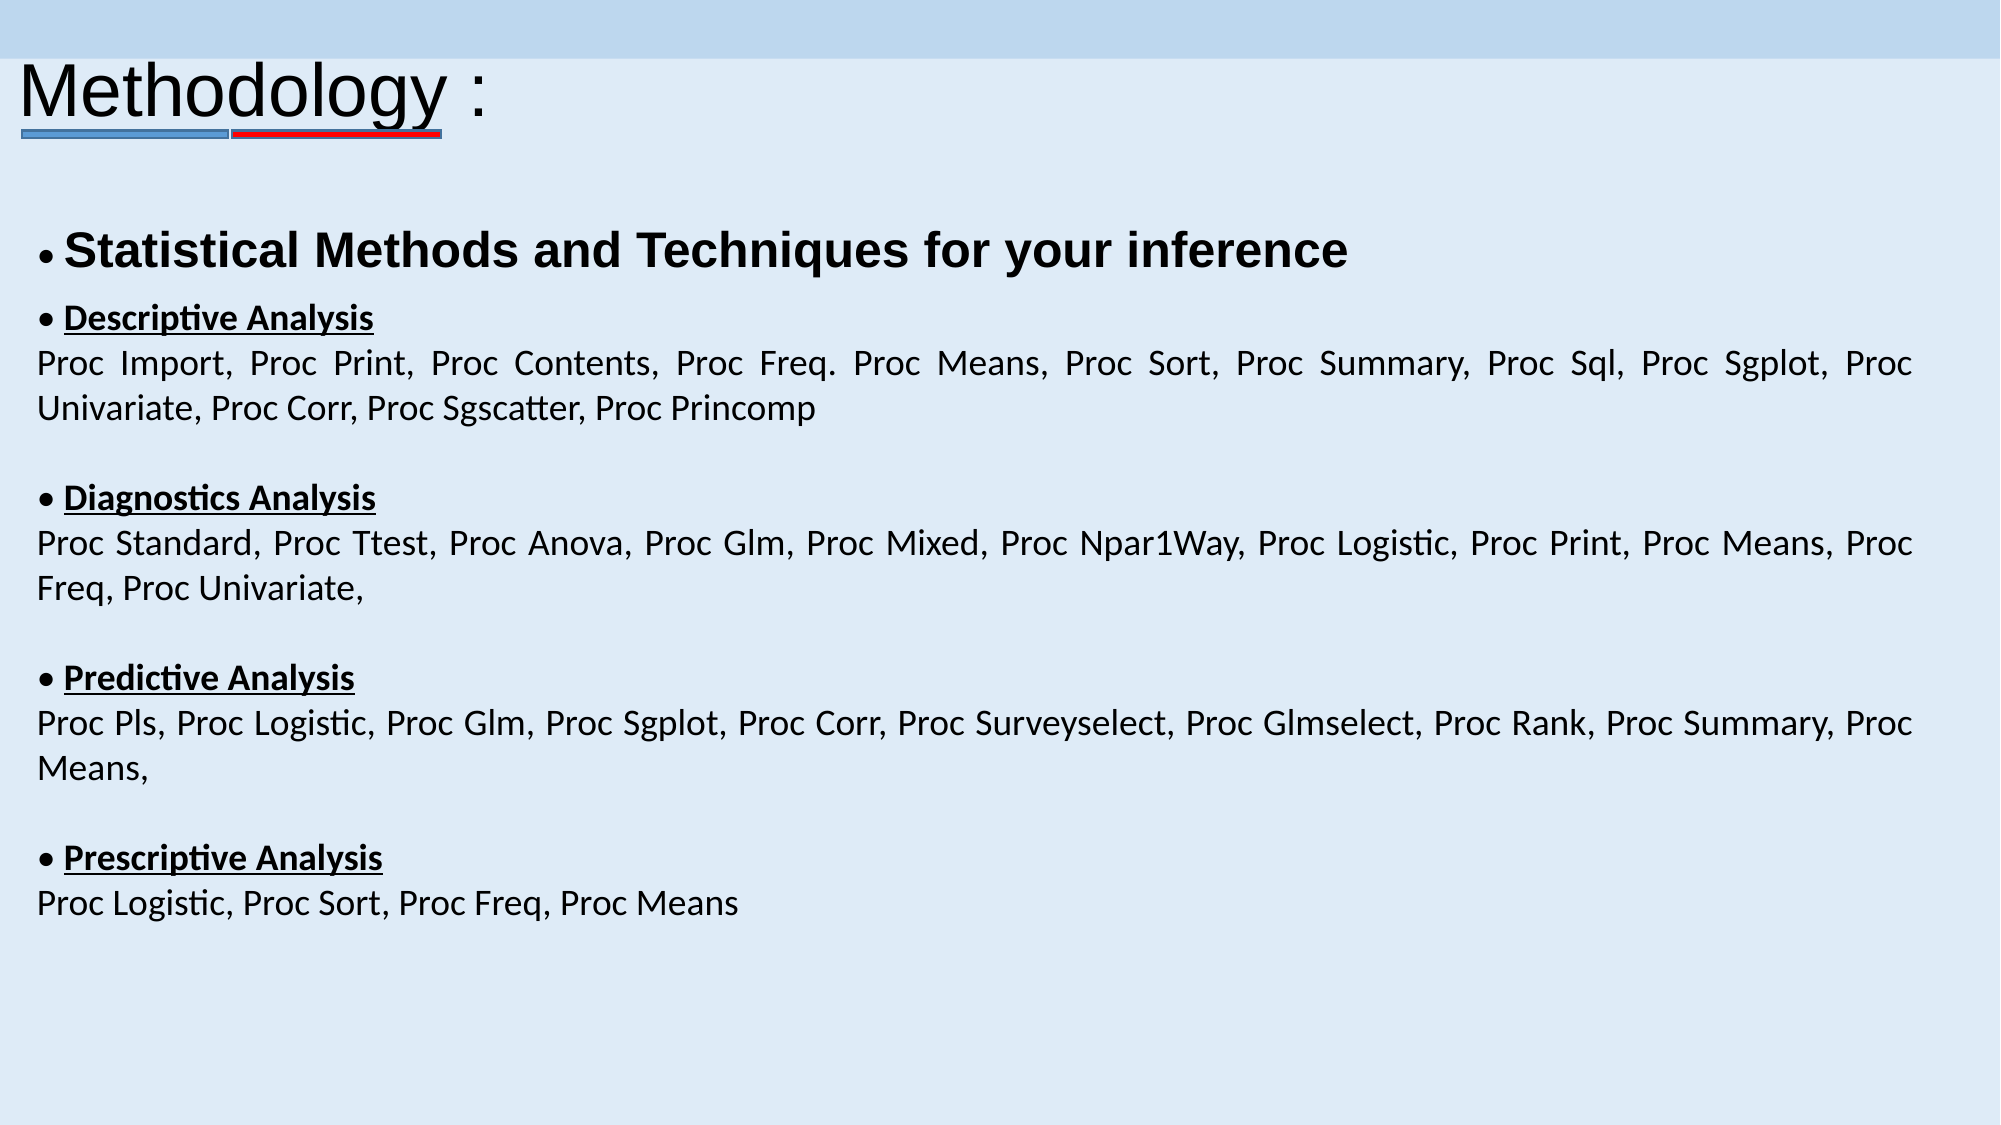

Methodology :

• Statistical Methods and Techniques for your inference
• Descriptive Analysis
Proc Import, Proc Print, Proc Contents, Proc Freq. Proc Means, Proc Sort, Proc Summary, Proc Sql, Proc Sgplot, Proc Univariate, Proc Corr, Proc Sgscatter, Proc Princomp

• Diagnostics Analysis
Proc Standard, Proc Ttest, Proc Anova, Proc Glm, Proc Mixed, Proc Npar1Way, Proc Logistic, Proc Print, Proc Means, Proc Freq, Proc Univariate,

• Predictive Analysis
Proc Pls, Proc Logistic, Proc Glm, Proc Sgplot, Proc Corr, Proc Surveyselect, Proc Glmselect, Proc Rank, Proc Summary, Proc Means,

• Prescriptive Analysis
Proc Logistic, Proc Sort, Proc Freq, Proc Means